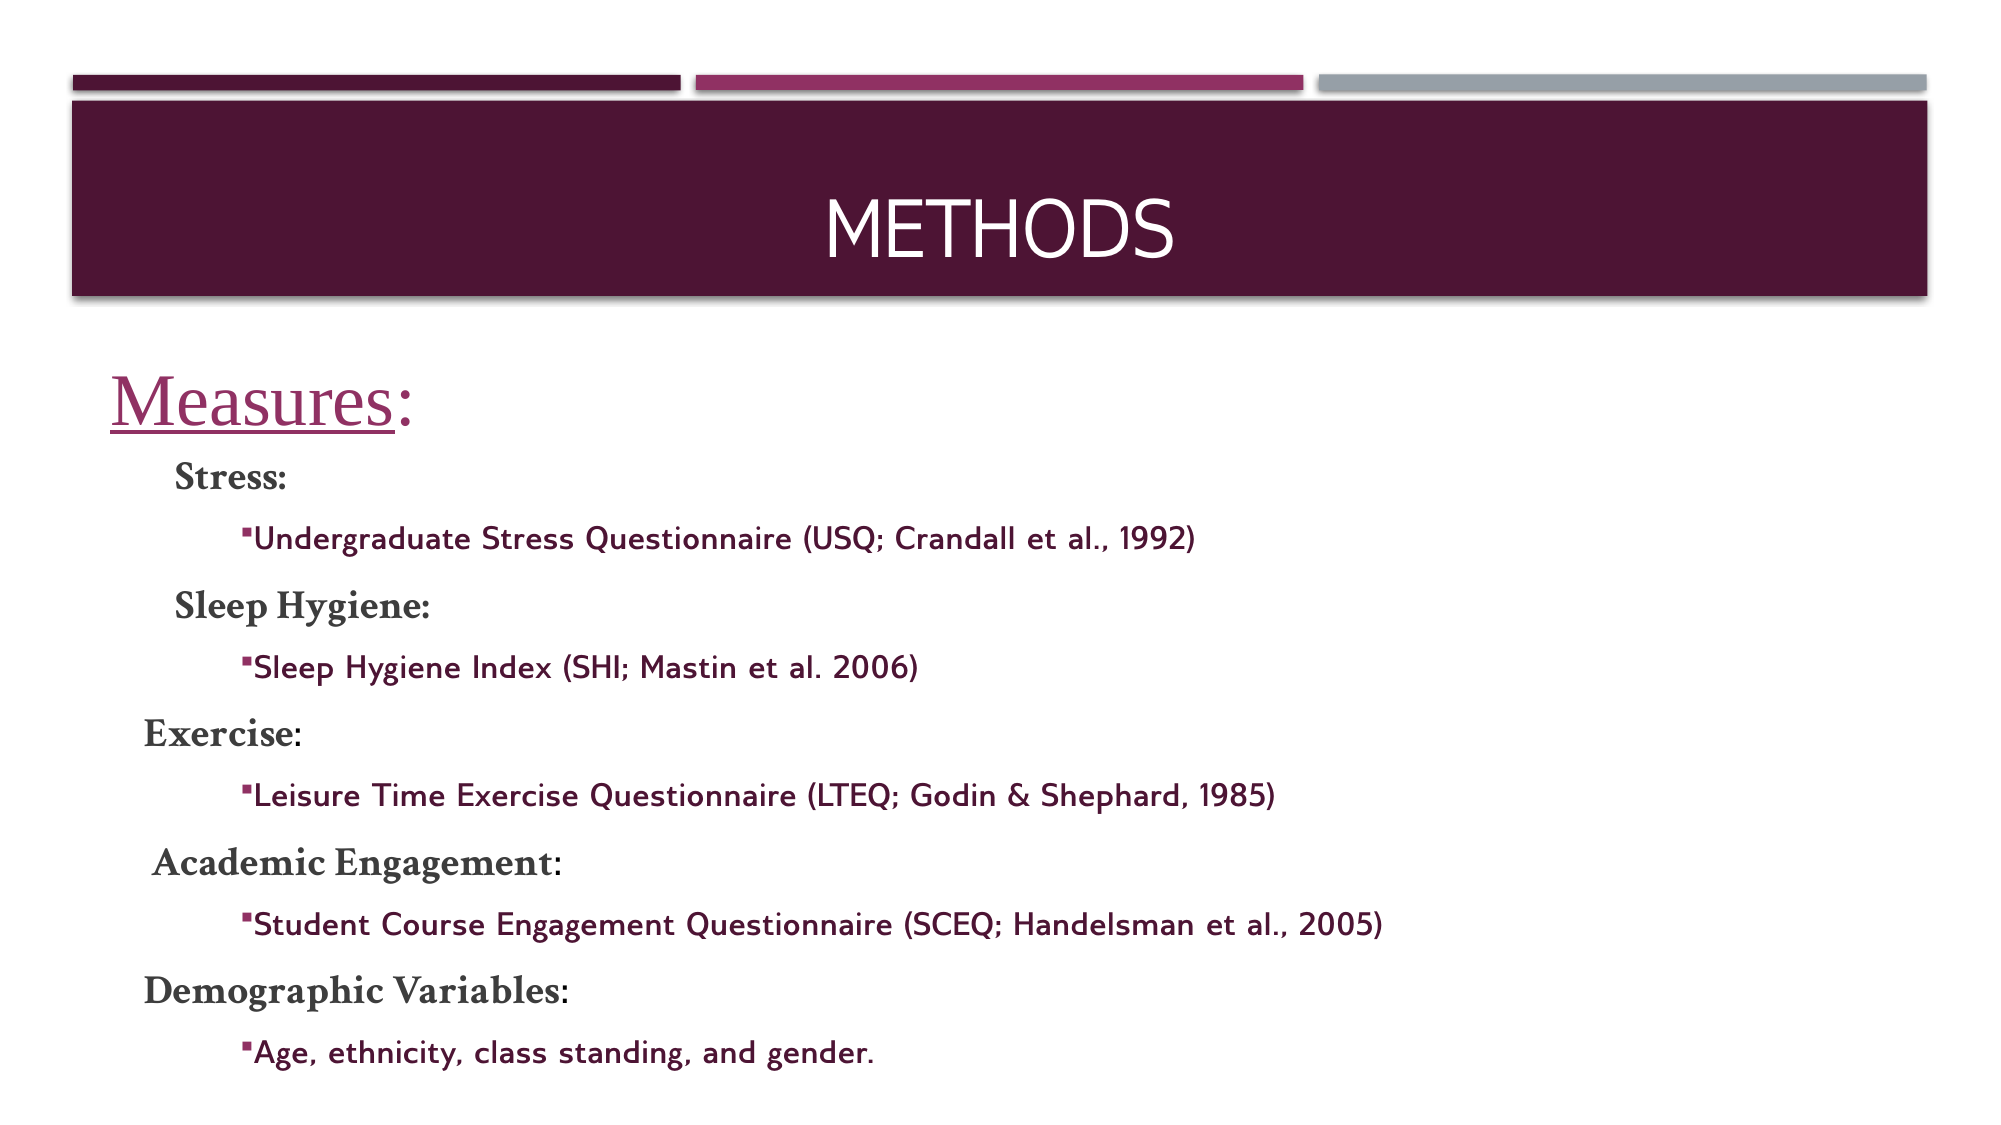

# Methods
Measures:
Stress:
Undergraduate Stress Questionnaire (USQ; Crandall et al., 1992)
Sleep Hygiene:
Sleep Hygiene Index (SHI; Mastin et al. 2006)
	Exercise:
Leisure Time Exercise Questionnaire (LTEQ; Godin & Shephard, 1985)
	 Academic Engagement:
Student Course Engagement Questionnaire (SCEQ; Handelsman et al., 2005)
	Demographic Variables:
Age, ethnicity, class standing, and gender.